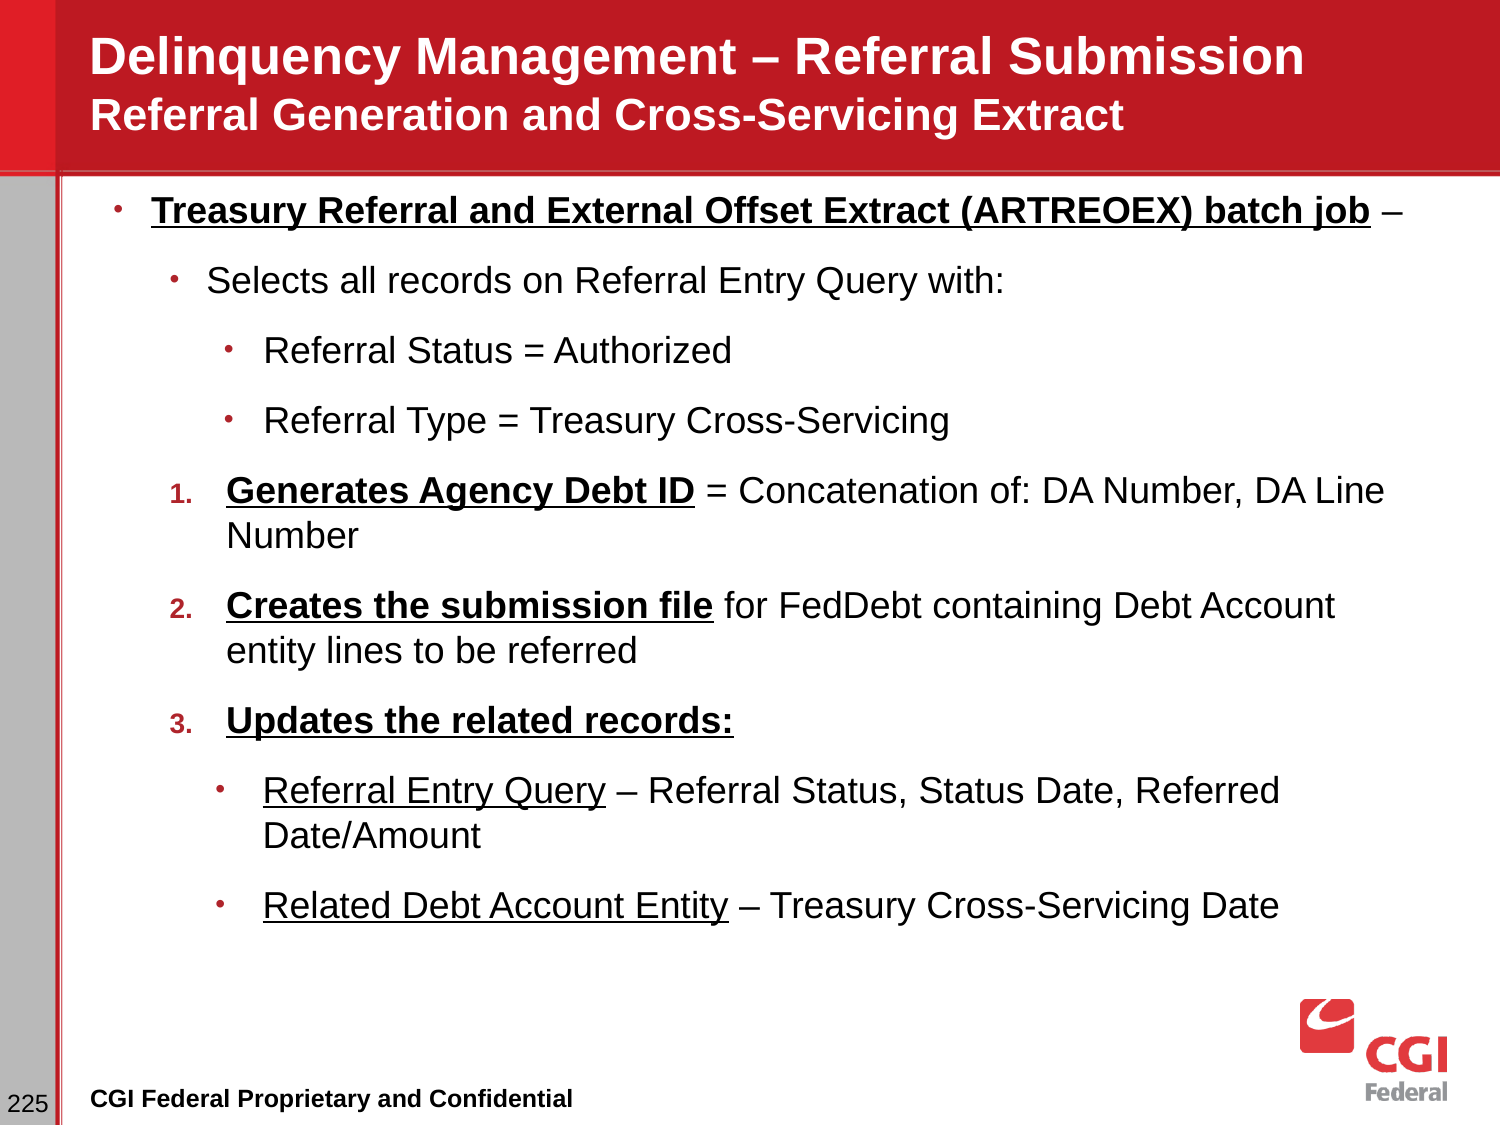

# Delinquency Management – Referral Submission Referral Generation and Cross-Servicing Extract
Treasury Referral and External Offset Extract (ARTREOEX) batch job –
Selects all records on Referral Entry Query with:
Referral Status = Authorized
Referral Type = Treasury Cross-Servicing
Generates Agency Debt ID = Concatenation of: DA Number, DA Line Number
Creates the submission file for FedDebt containing Debt Account entity lines to be referred
Updates the related records:
Referral Entry Query – Referral Status, Status Date, Referred Date/Amount
Related Debt Account Entity – Treasury Cross-Servicing Date

225
CGI Federal Proprietary and Confidential